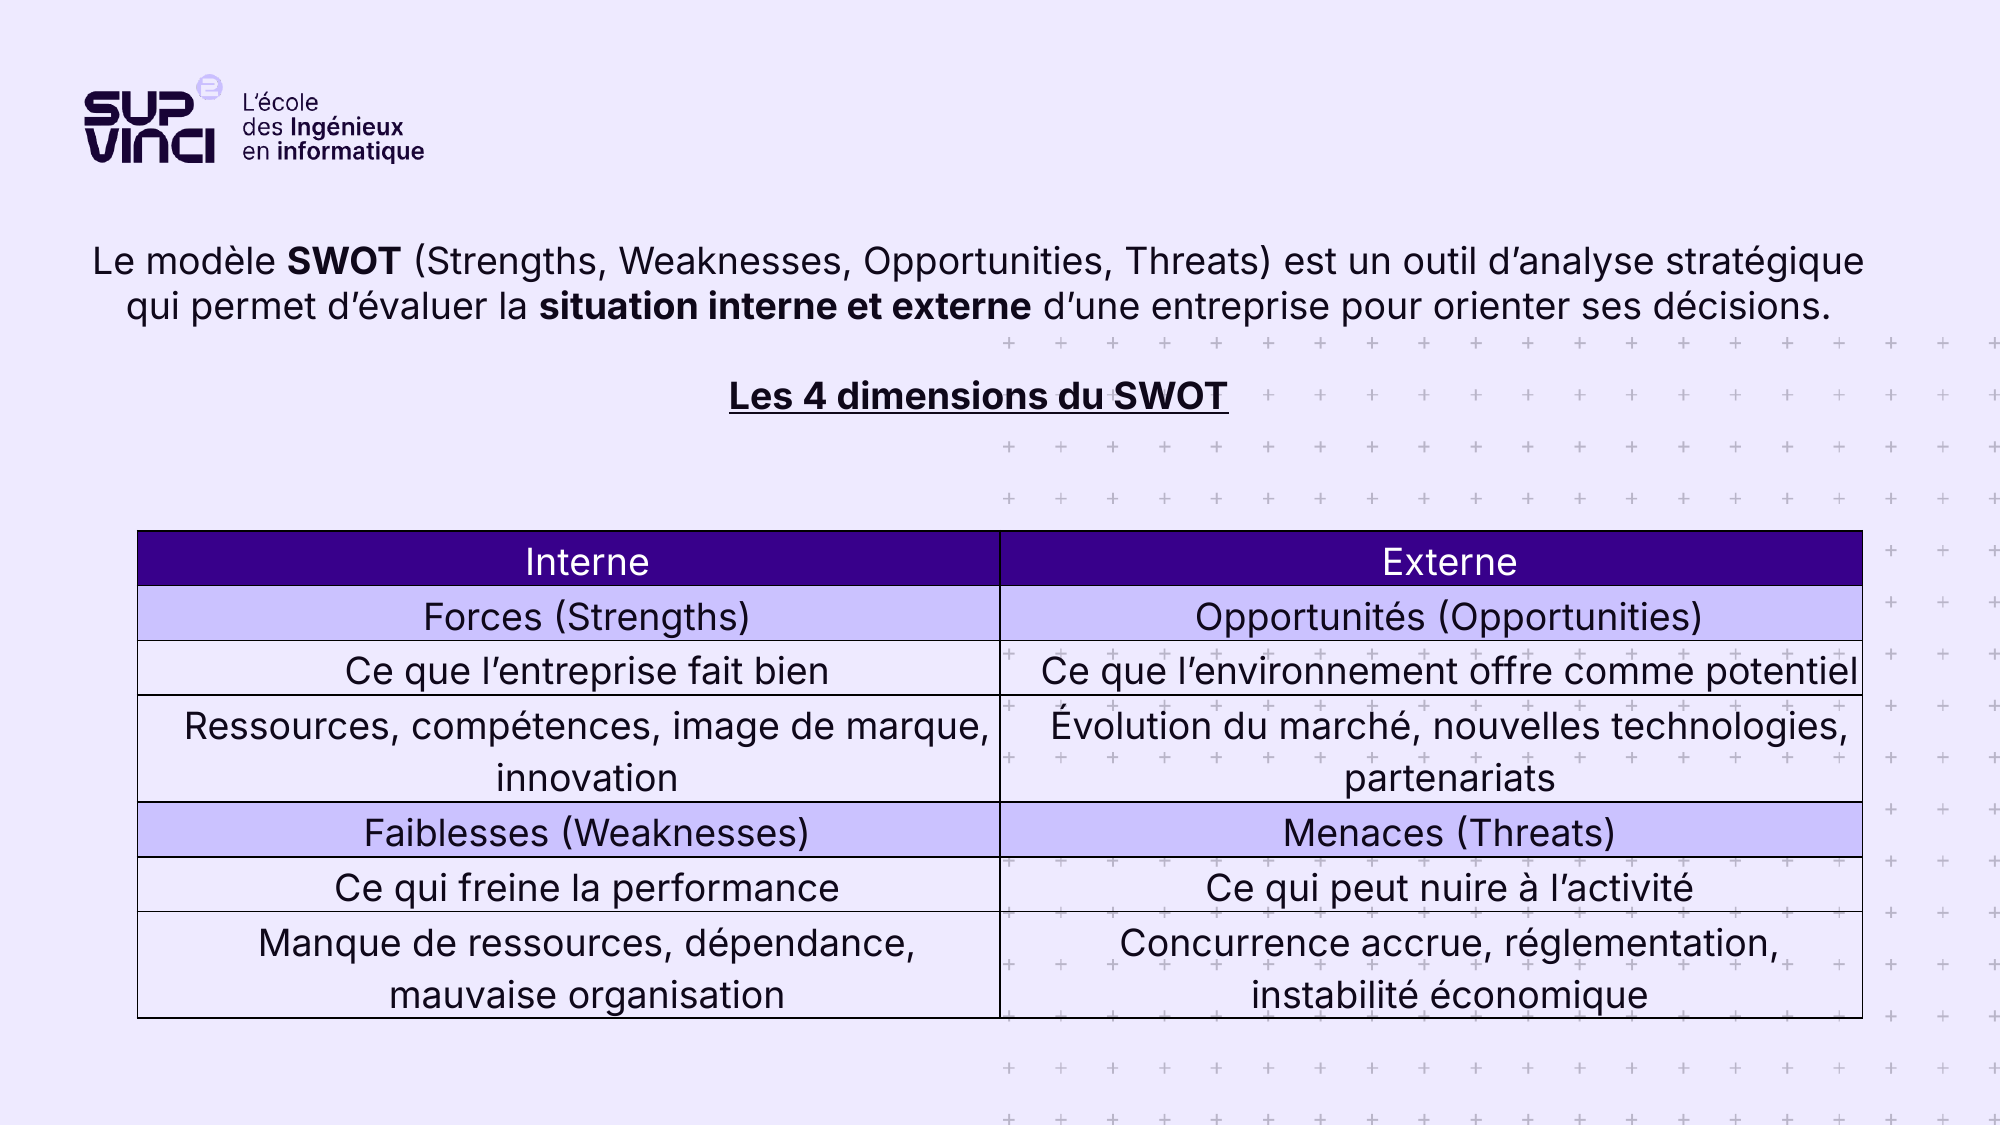

Le modèle SWOT (Strengths, Weaknesses, Opportunities, Threats) est un outil d’analyse stratégique qui permet d’évaluer la situation interne et externe d’une entreprise pour orienter ses décisions.

Les 4 dimensions du SWOT

| Interne | Externe |
| --- | --- |
| Forces (Strengths) | Opportunités (Opportunities) |
| Ce que l’entreprise fait bien | Ce que l’environnement offre comme potentiel |
| Ressources, compétences, image de marque, innovation | Évolution du marché, nouvelles technologies, partenariats |
| Faiblesses (Weaknesses) | Menaces (Threats) |
| Ce qui freine la performance | Ce qui peut nuire à l’activité |
| Manque de ressources, dépendance, mauvaise organisation | Concurrence accrue, réglementation, instabilité économique |